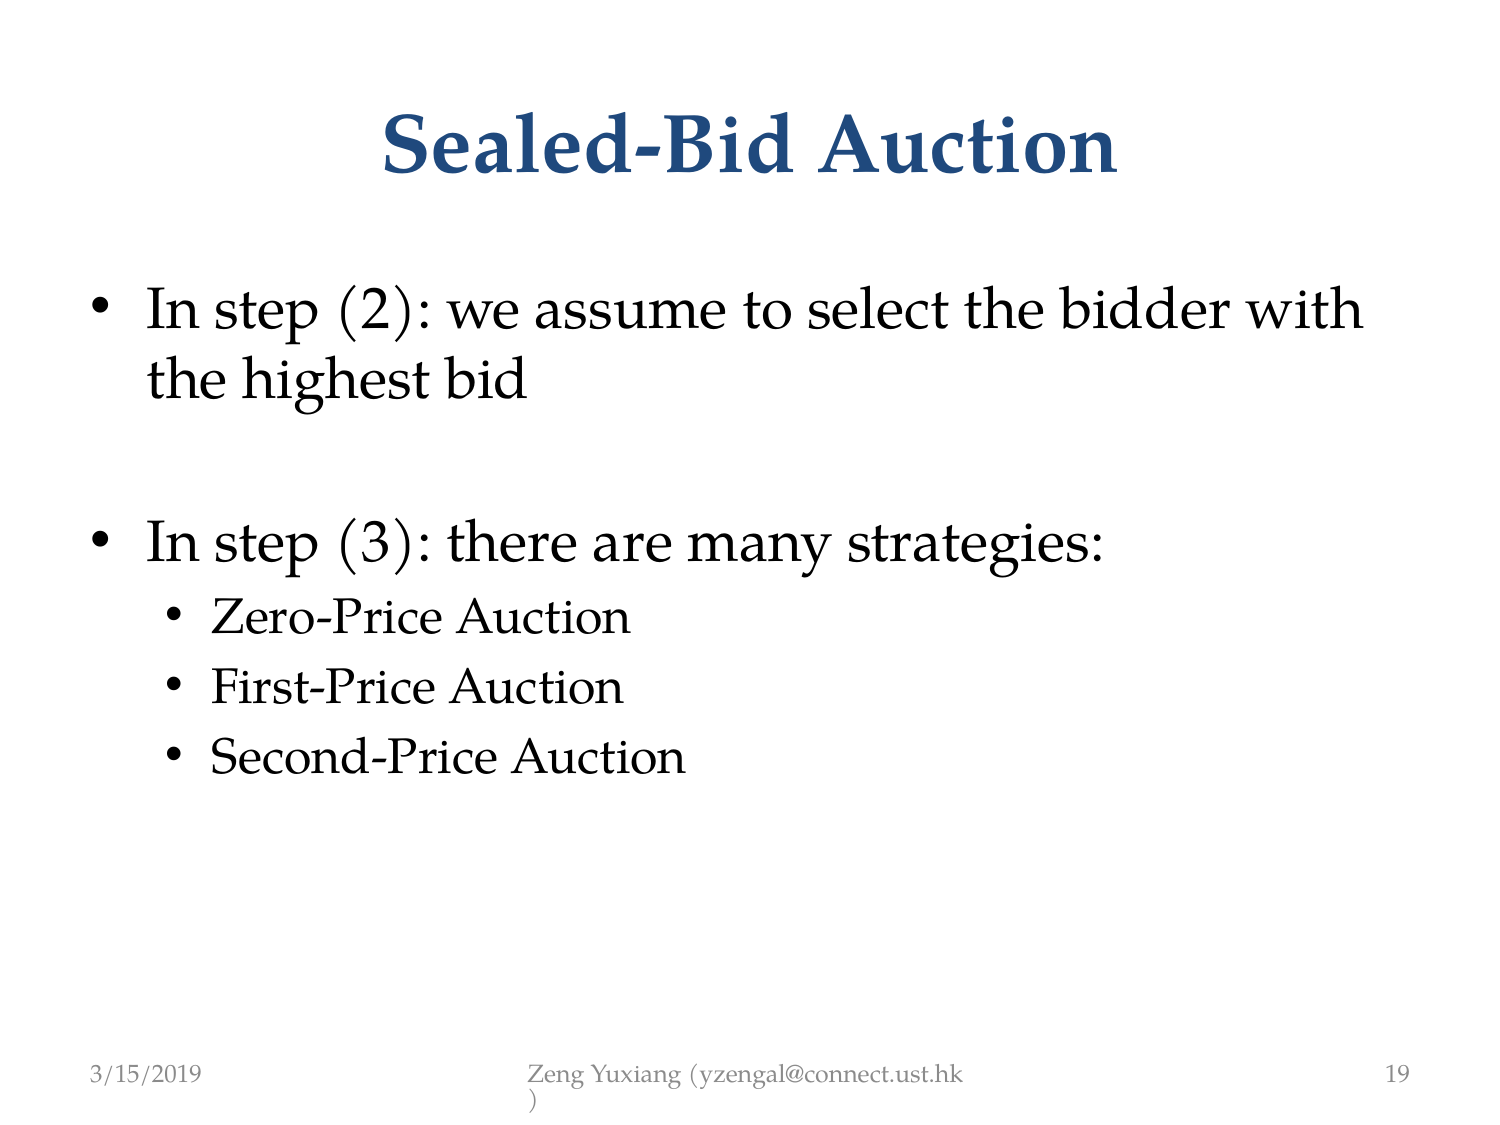

# Sealed-Bid Auction
In step (2): we assume to select the bidder with the highest bid

In step (3): there are many strategies:
Zero-Price Auction
First-Price Auction
Second-Price Auction
3/15/2019
Zeng Yuxiang (yzengal@connect.ust.hk)
19